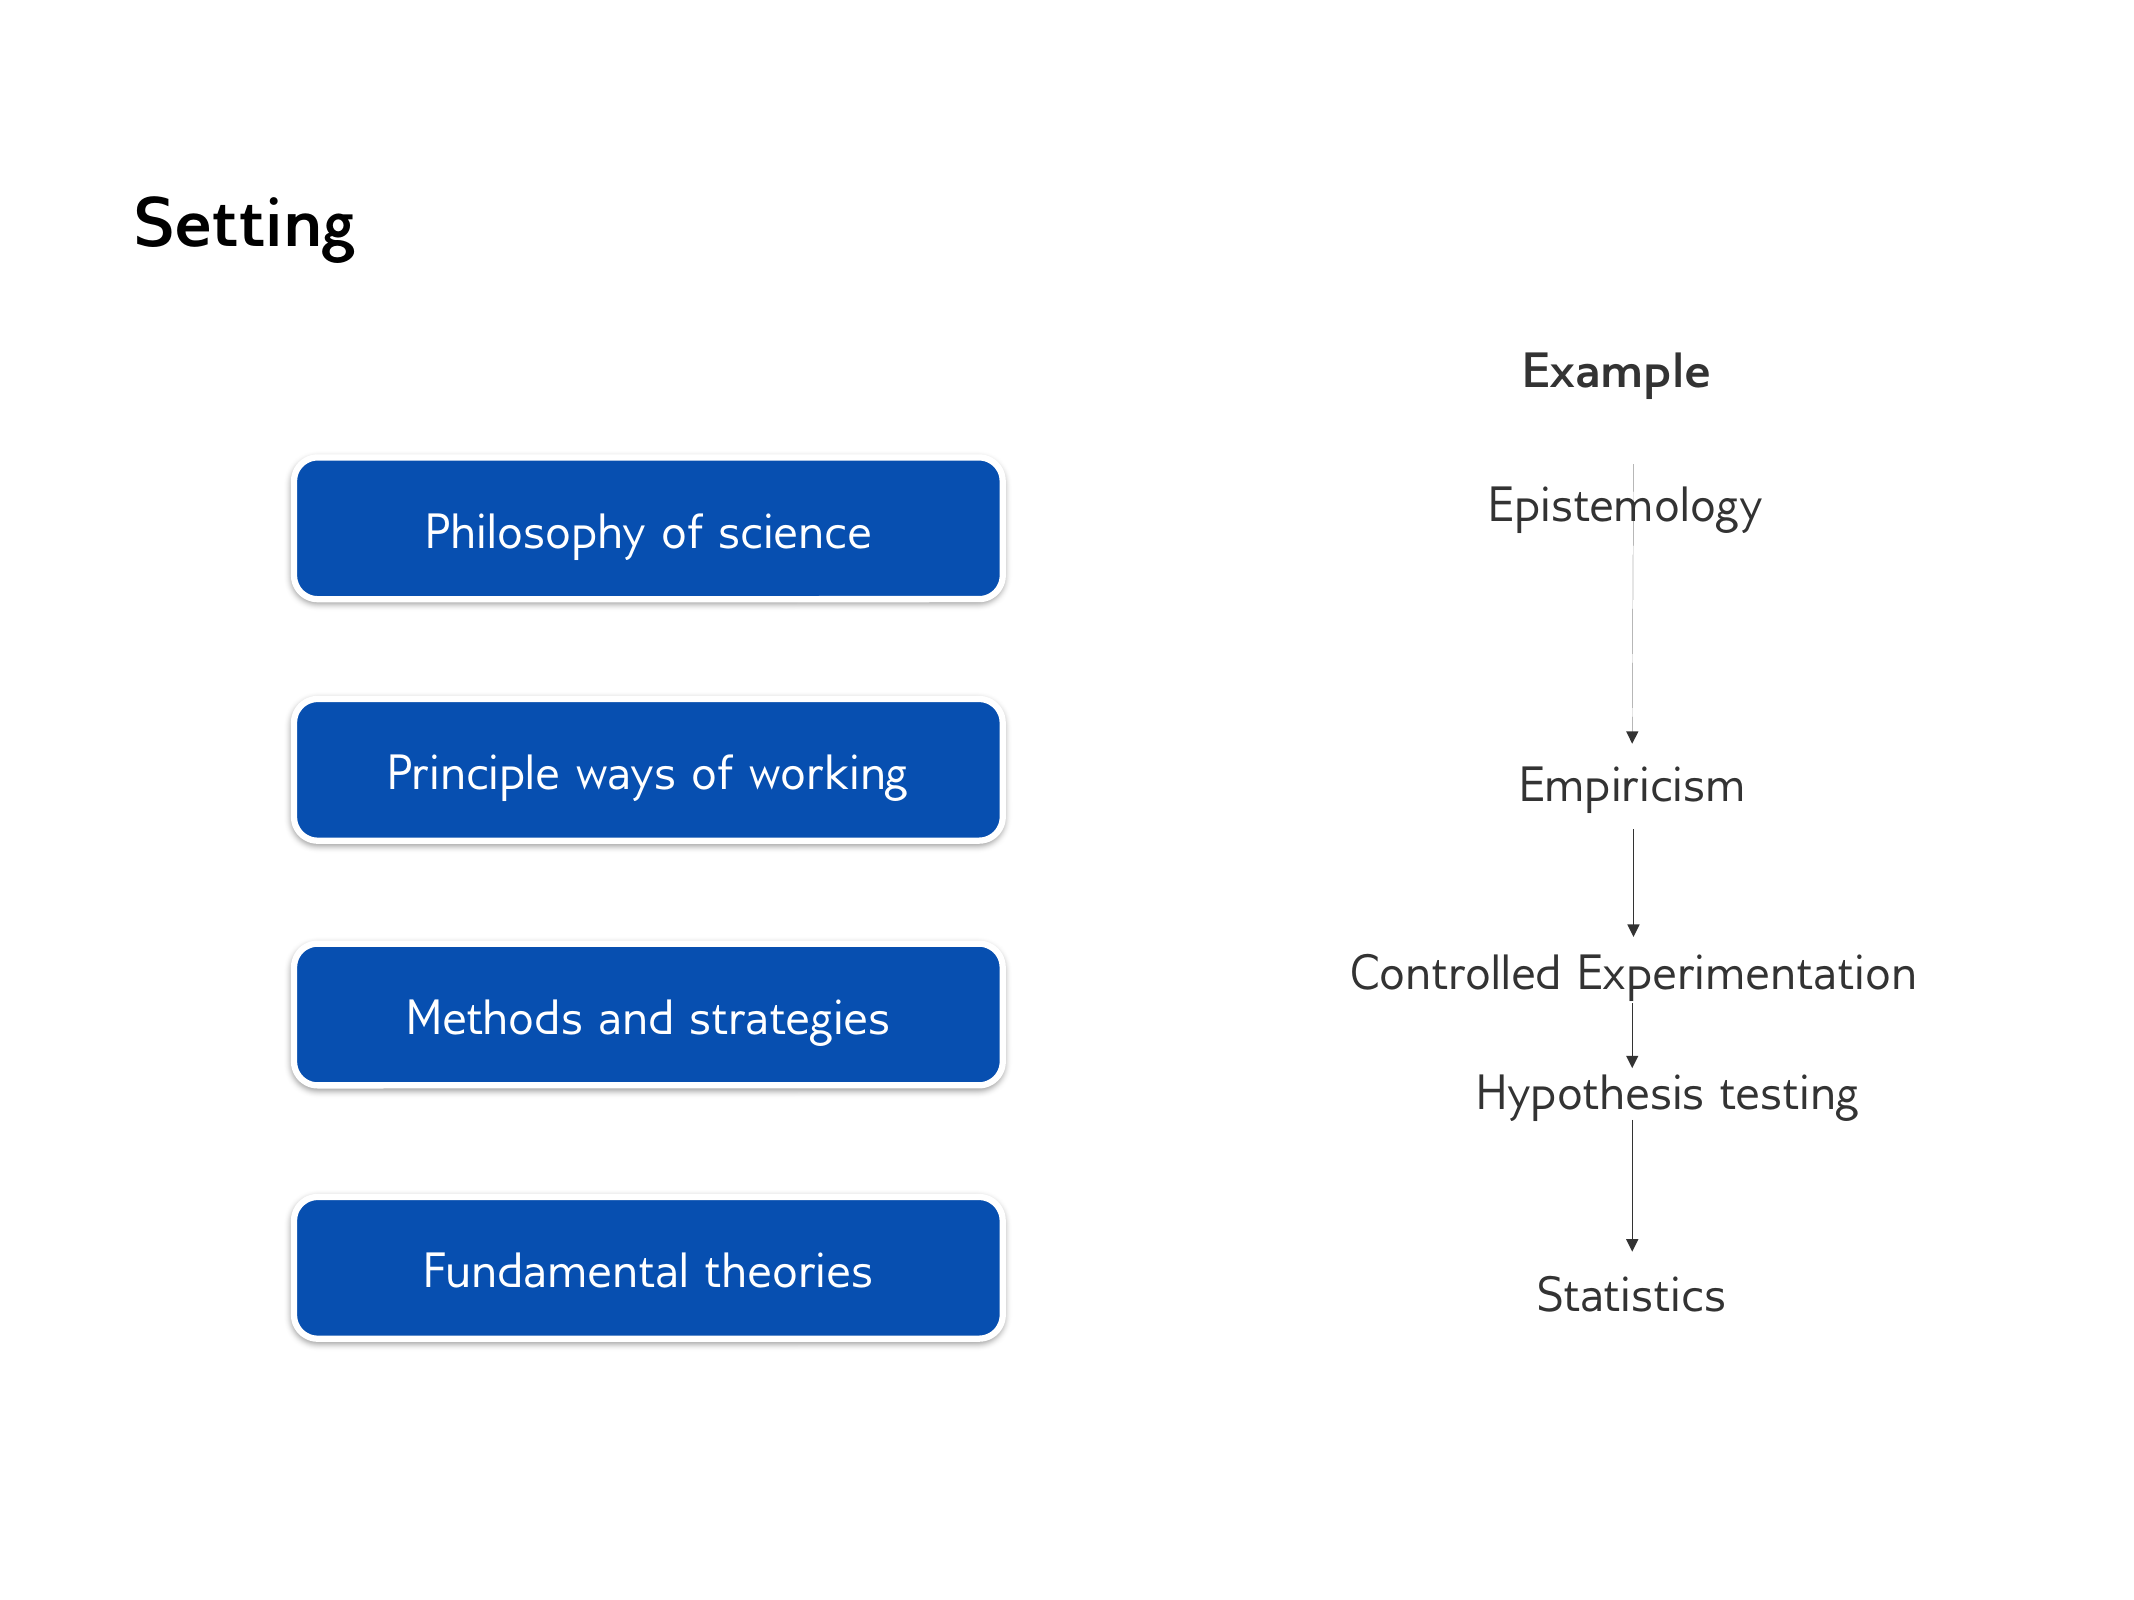

# Setting
Example

Epistemology
Philosophy of science

Principle ways of working
Empiricism

Controlled Experimentation

Methods and strategies

Hypothesis testing

Fundamental theories
Statistics